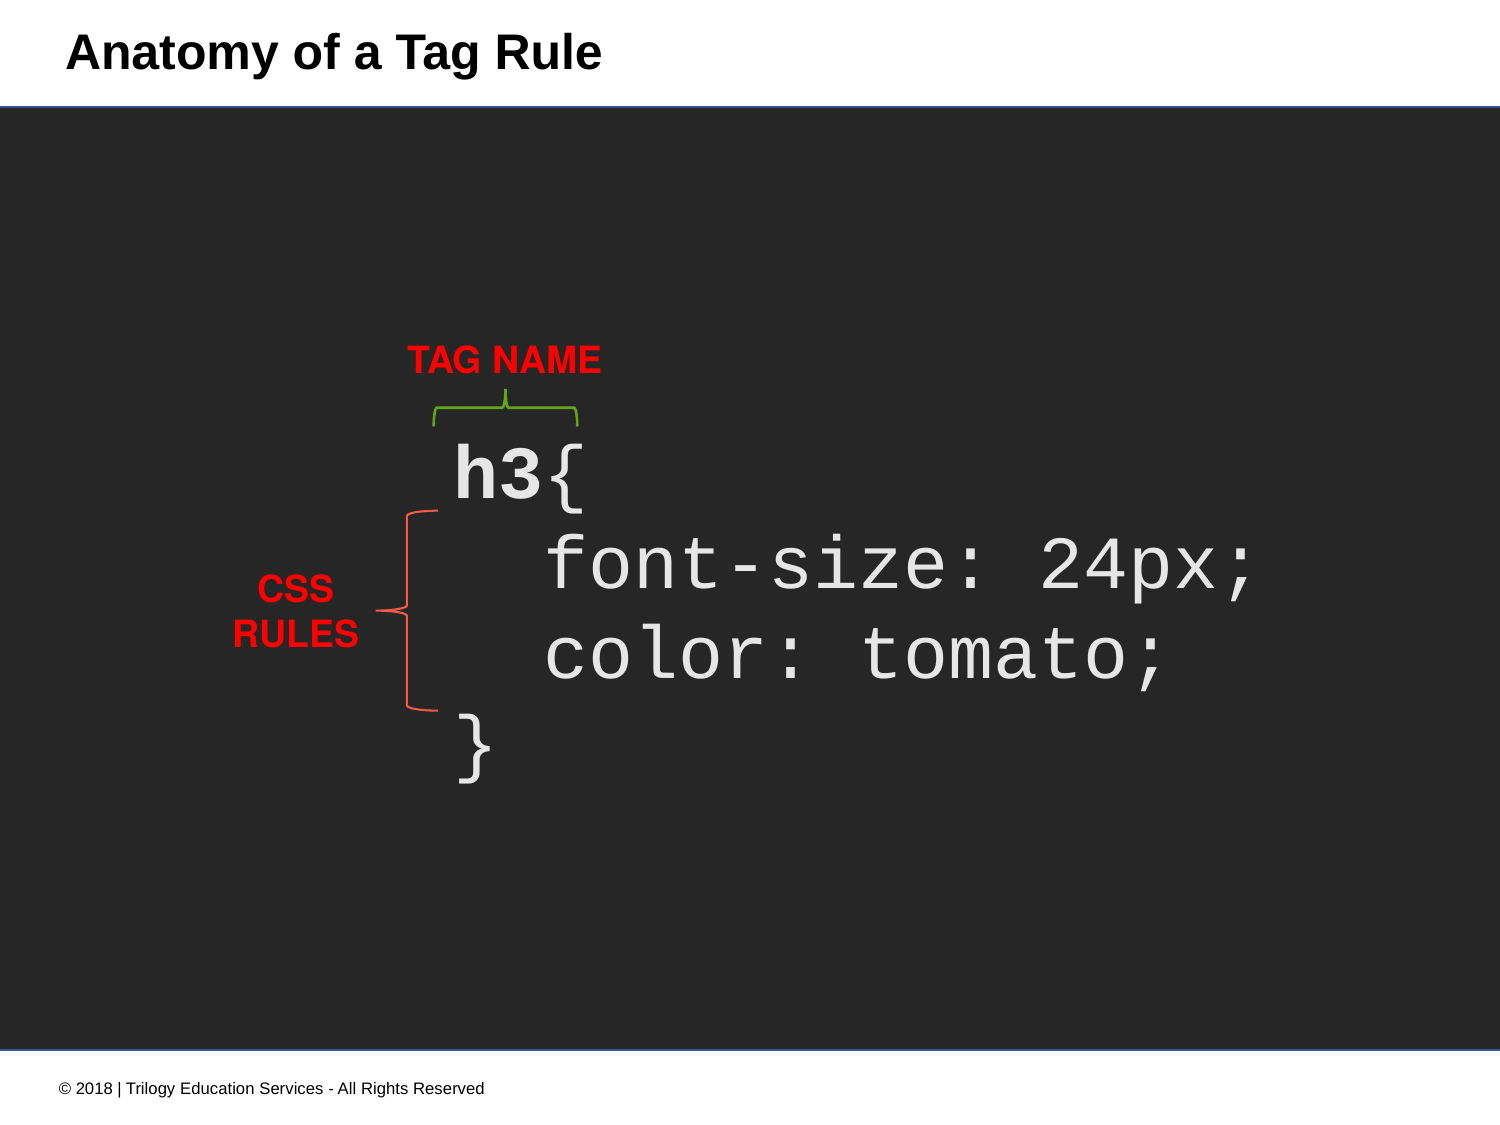

# Anatomy of a Tag Rule

TAG NAME

h3{
  font-size: 24px;
  color: tomato;
}

CSS
RULES